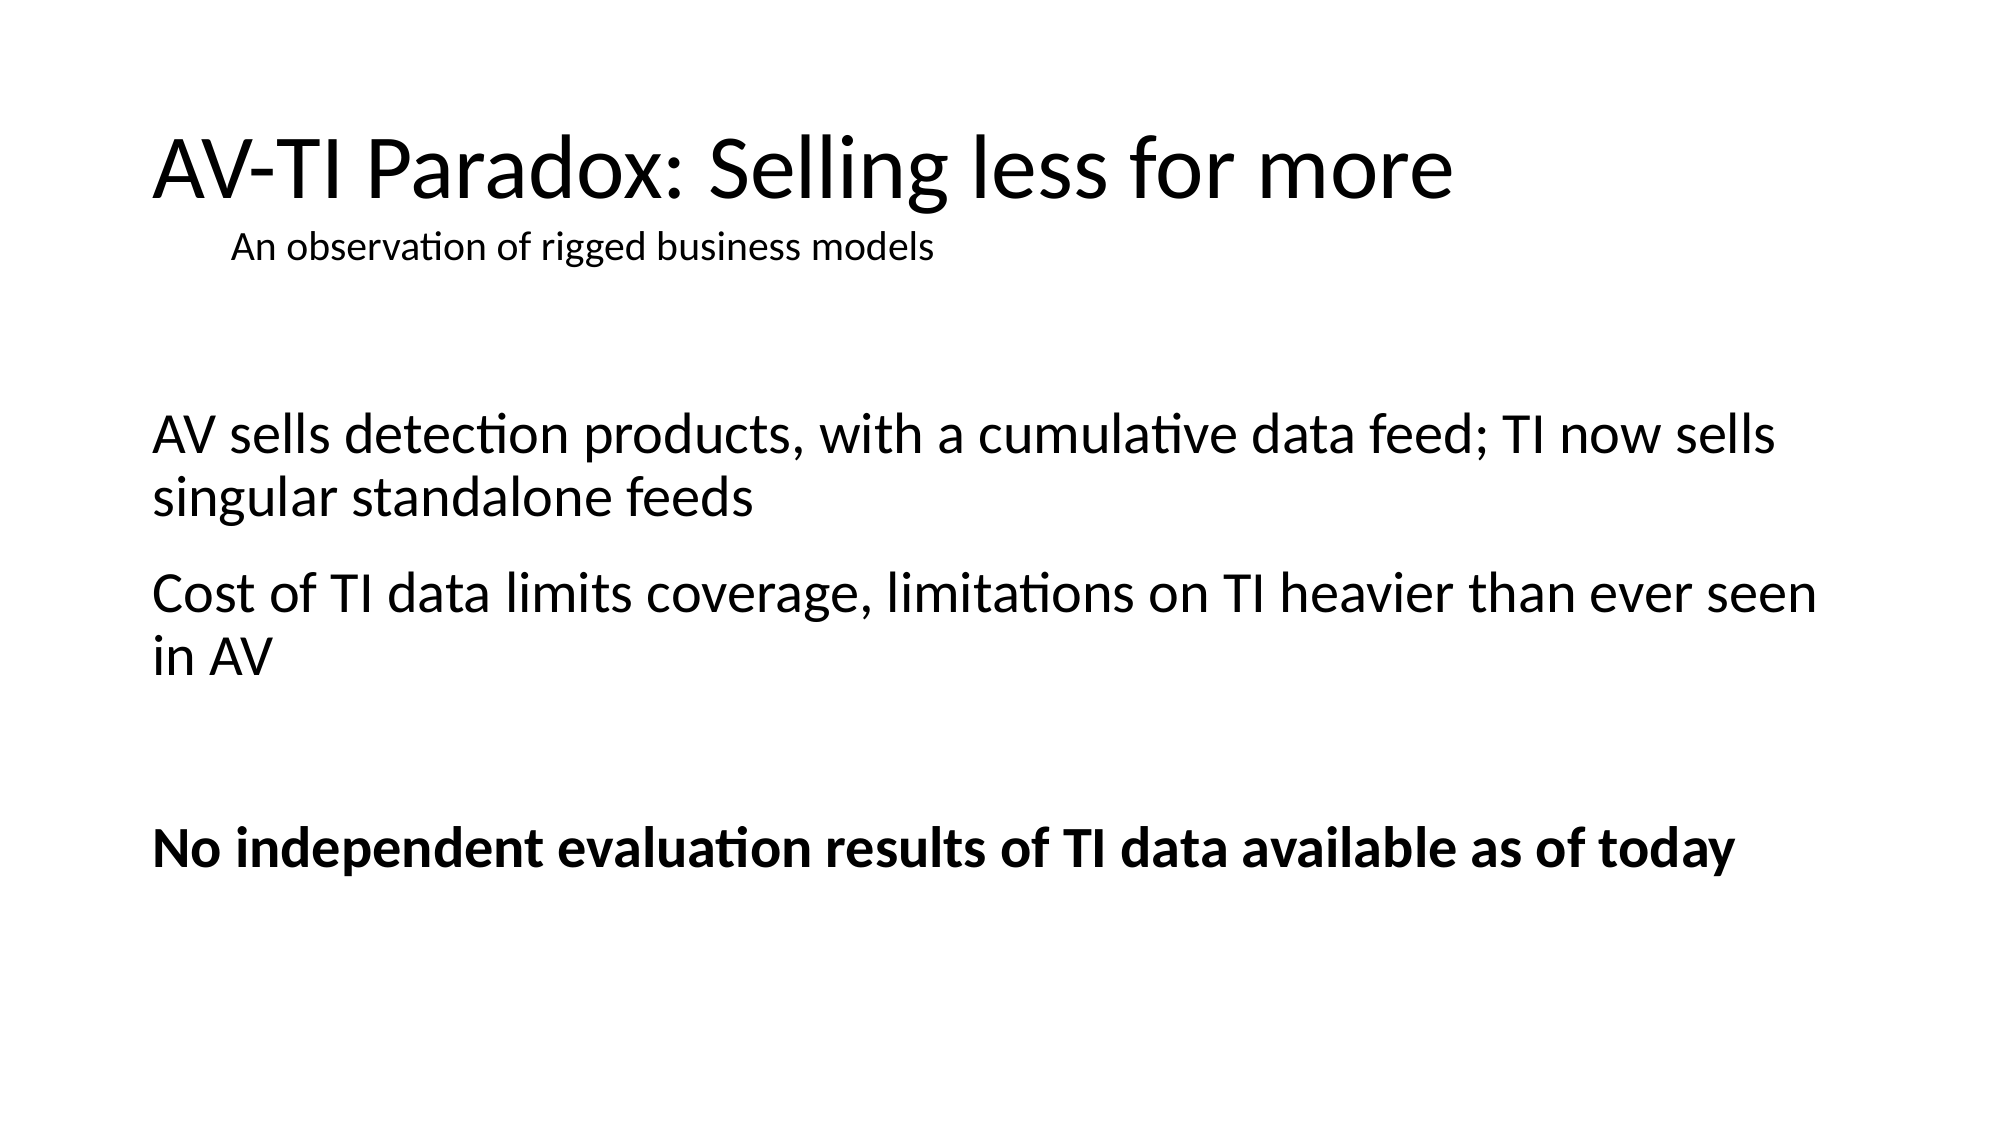

# AV-TI Paradox: Selling less for more
An observation of rigged business models
AV sells detection products, with a cumulative data feed; TI now sells singular standalone feeds
Cost of TI data limits coverage, limitations on TI heavier than ever seen in AV

No independent evaluation results of TI data available as of today